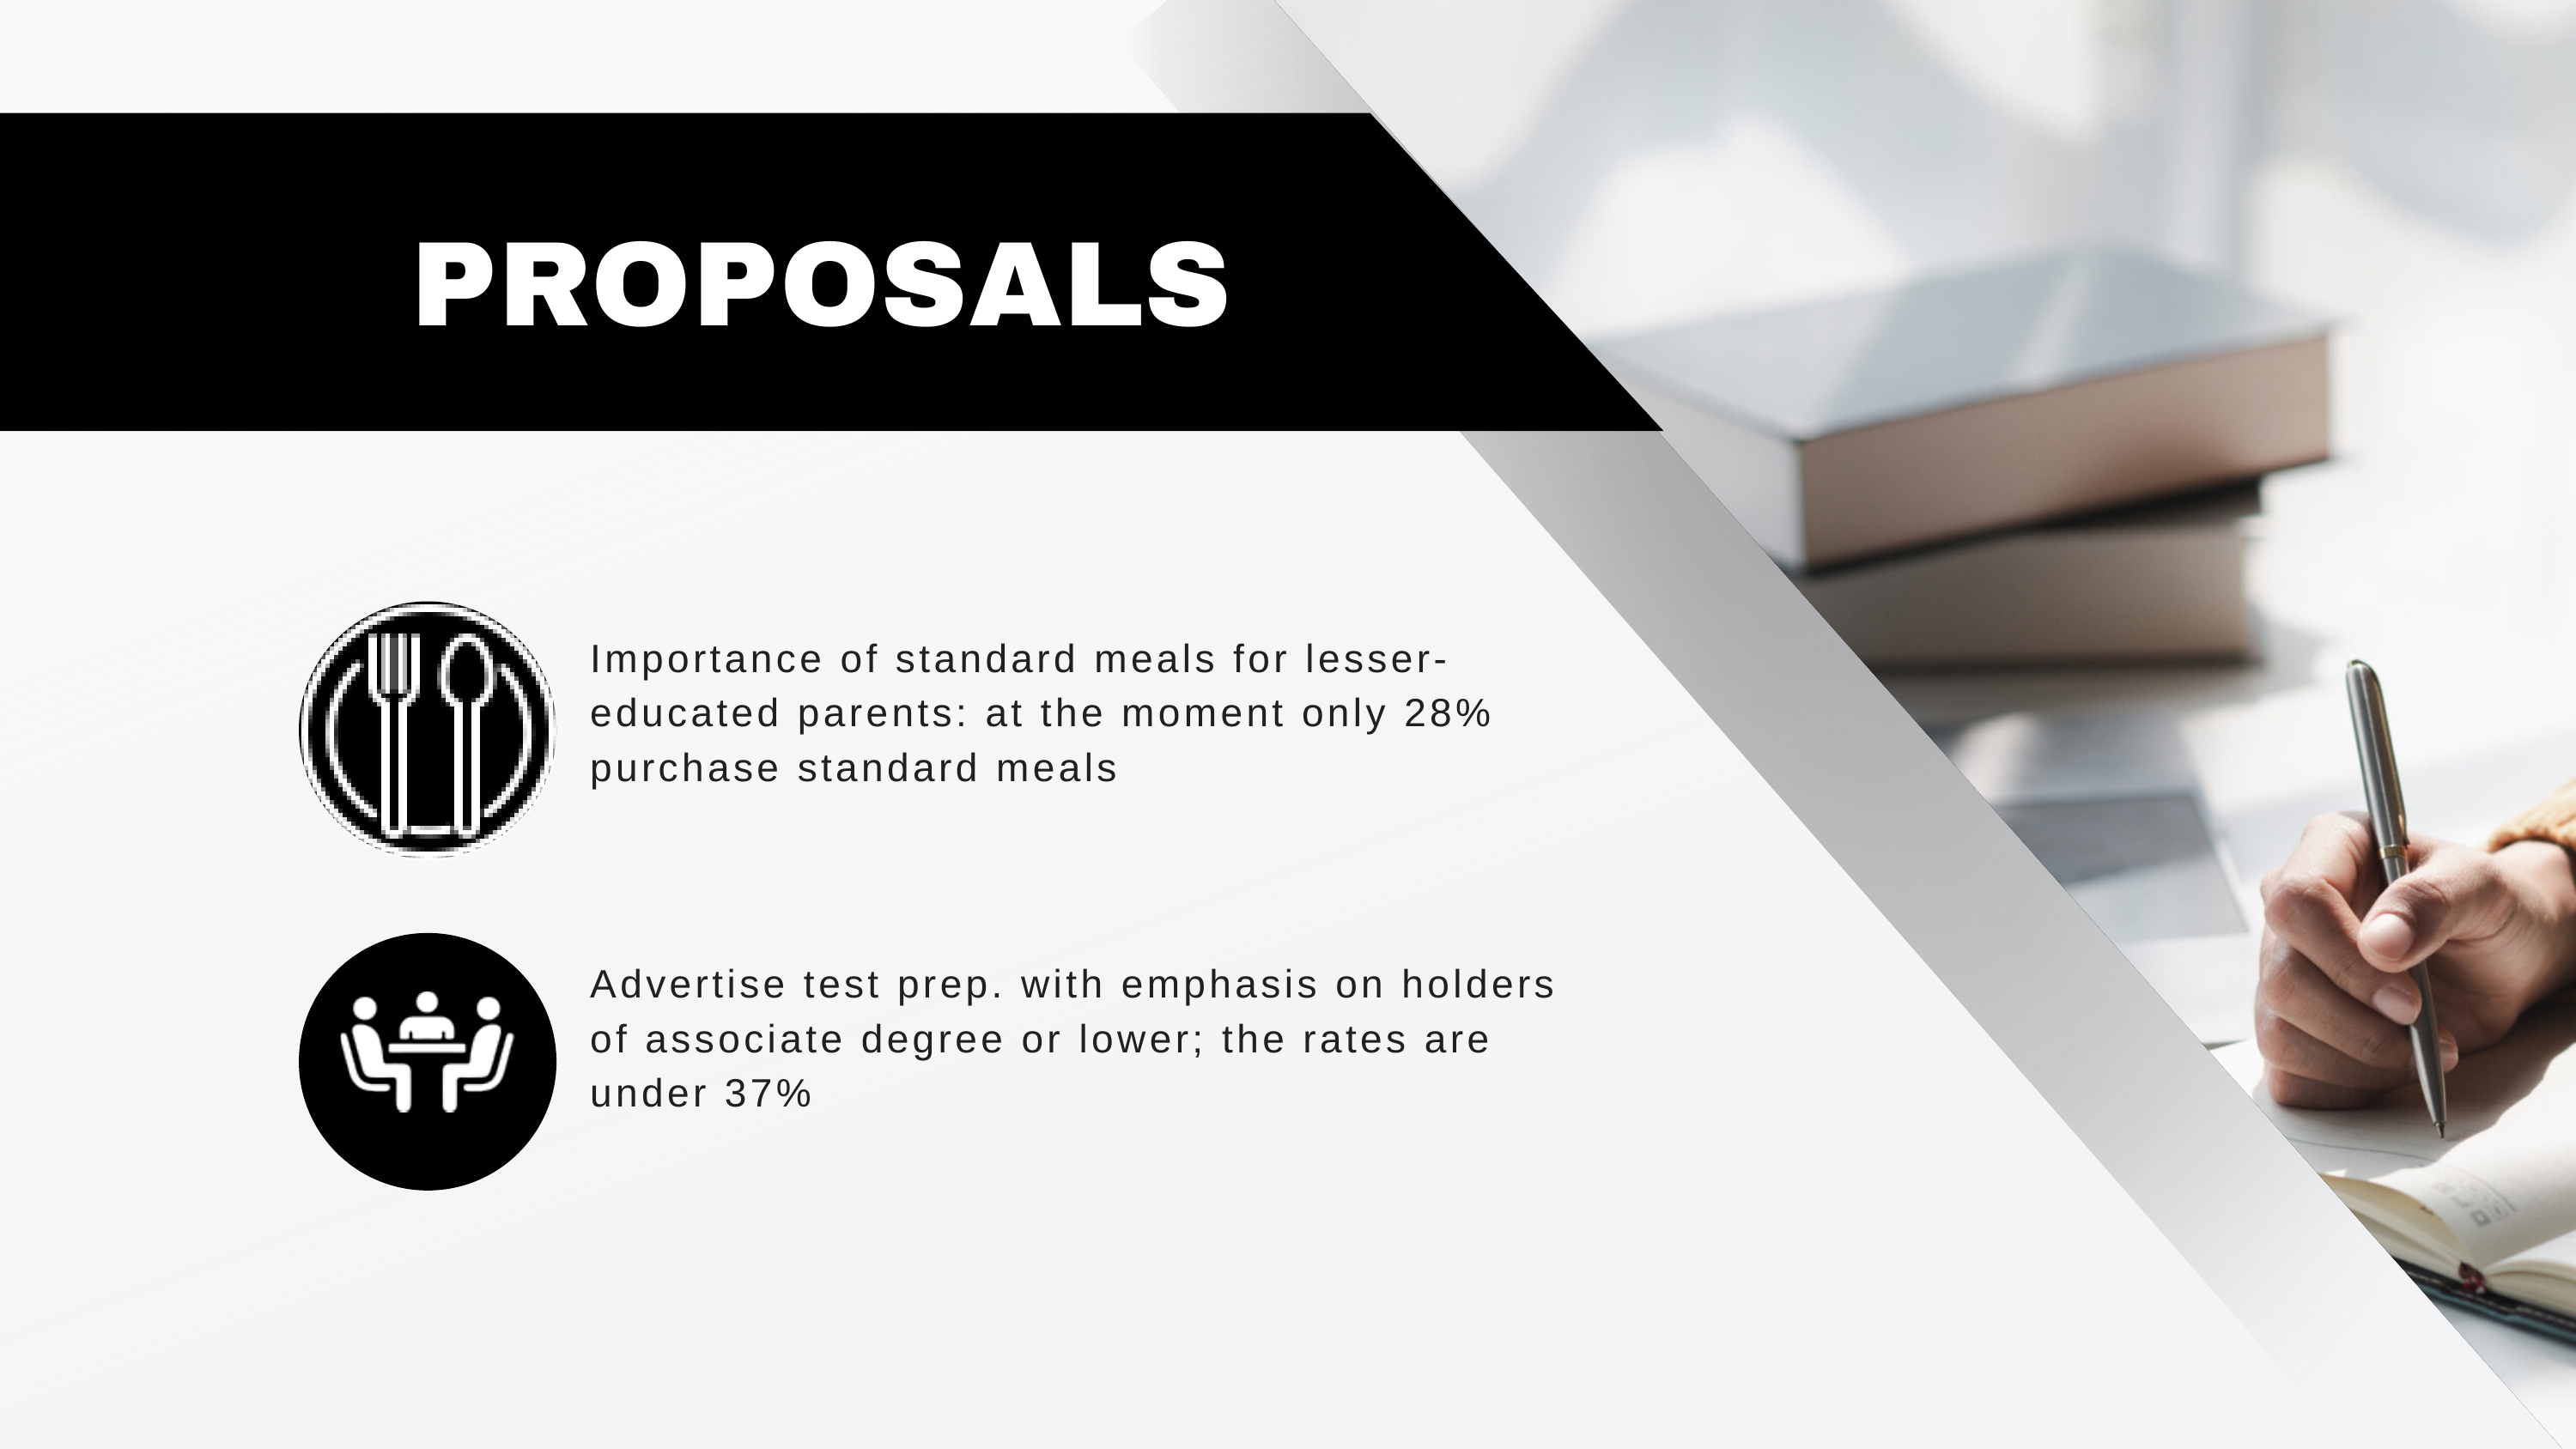

PROPOSALS

Importance of standard meals for lesser-educated parents: at the moment only 28% purchase standard meals

Advertise test prep. with emphasis on holders of associate degree or lower; the rates are under 37%